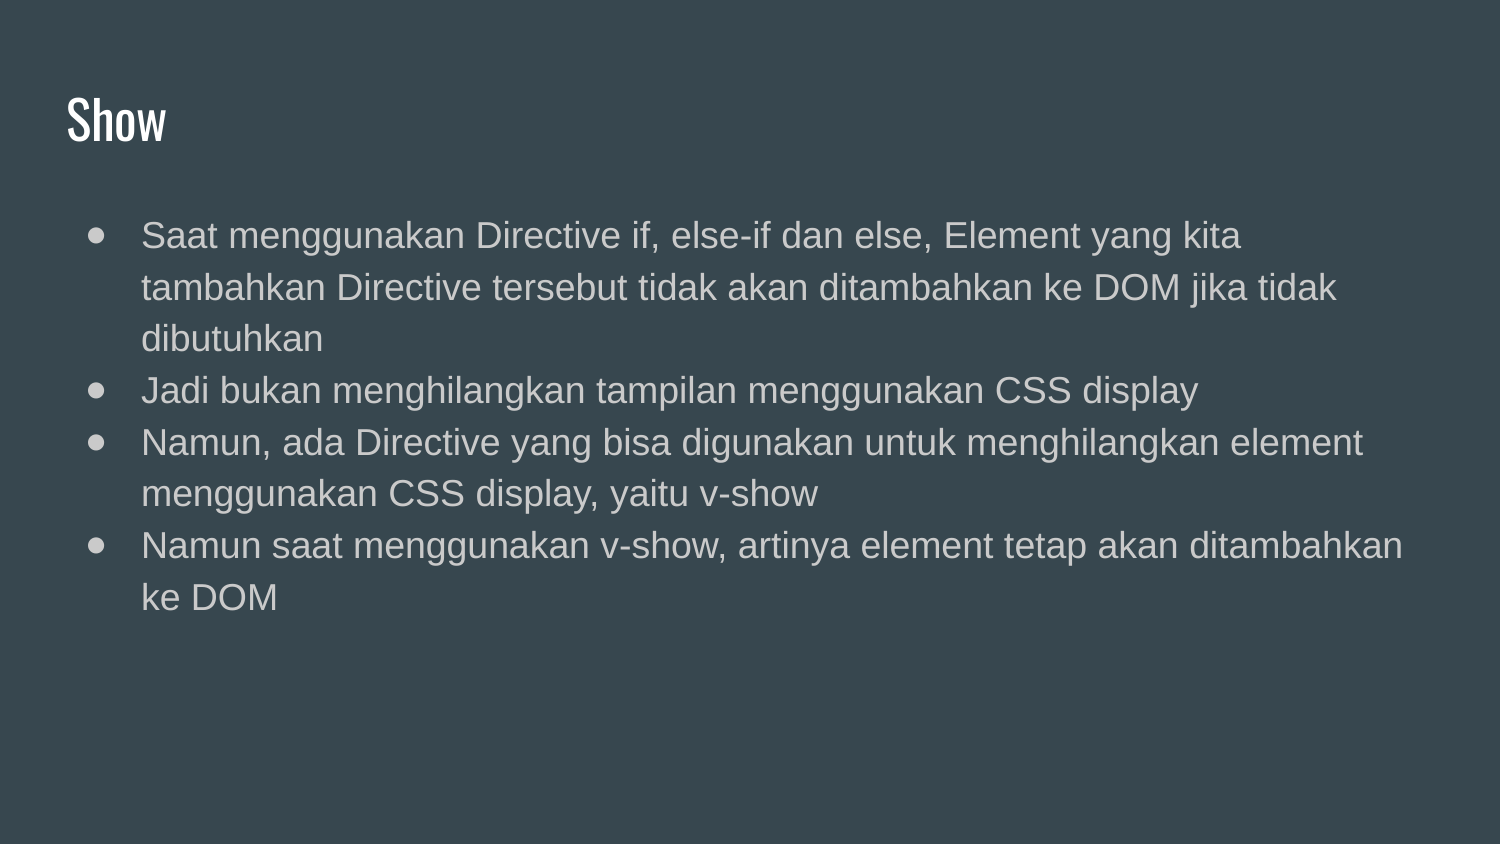

# Show
Saat menggunakan Directive if, else-if dan else, Element yang kita tambahkan Directive tersebut tidak akan ditambahkan ke DOM jika tidak dibutuhkan
Jadi bukan menghilangkan tampilan menggunakan CSS display
Namun, ada Directive yang bisa digunakan untuk menghilangkan element menggunakan CSS display, yaitu v-show
Namun saat menggunakan v-show, artinya element tetap akan ditambahkan ke DOM